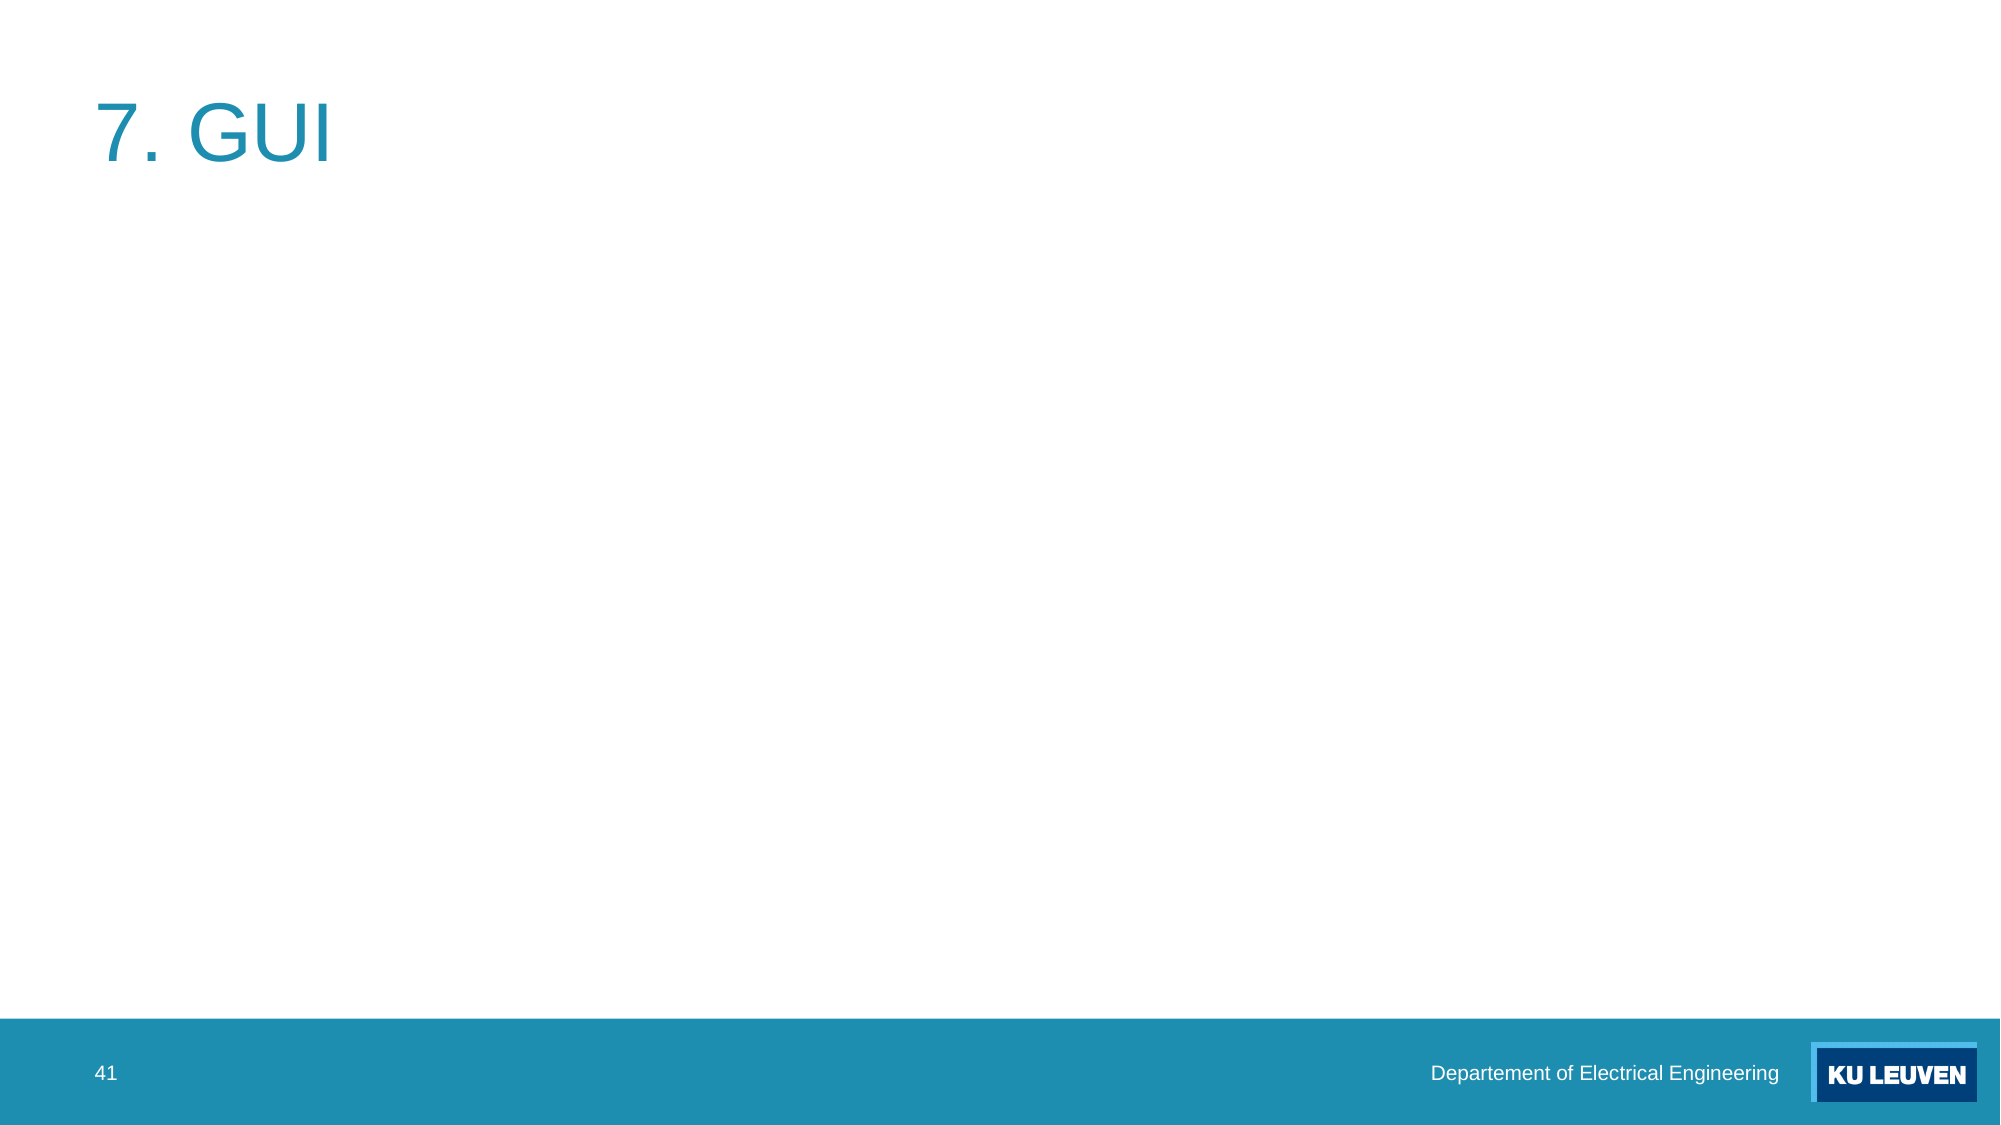

# 7. GUI
41
Departement of Electrical Engineering